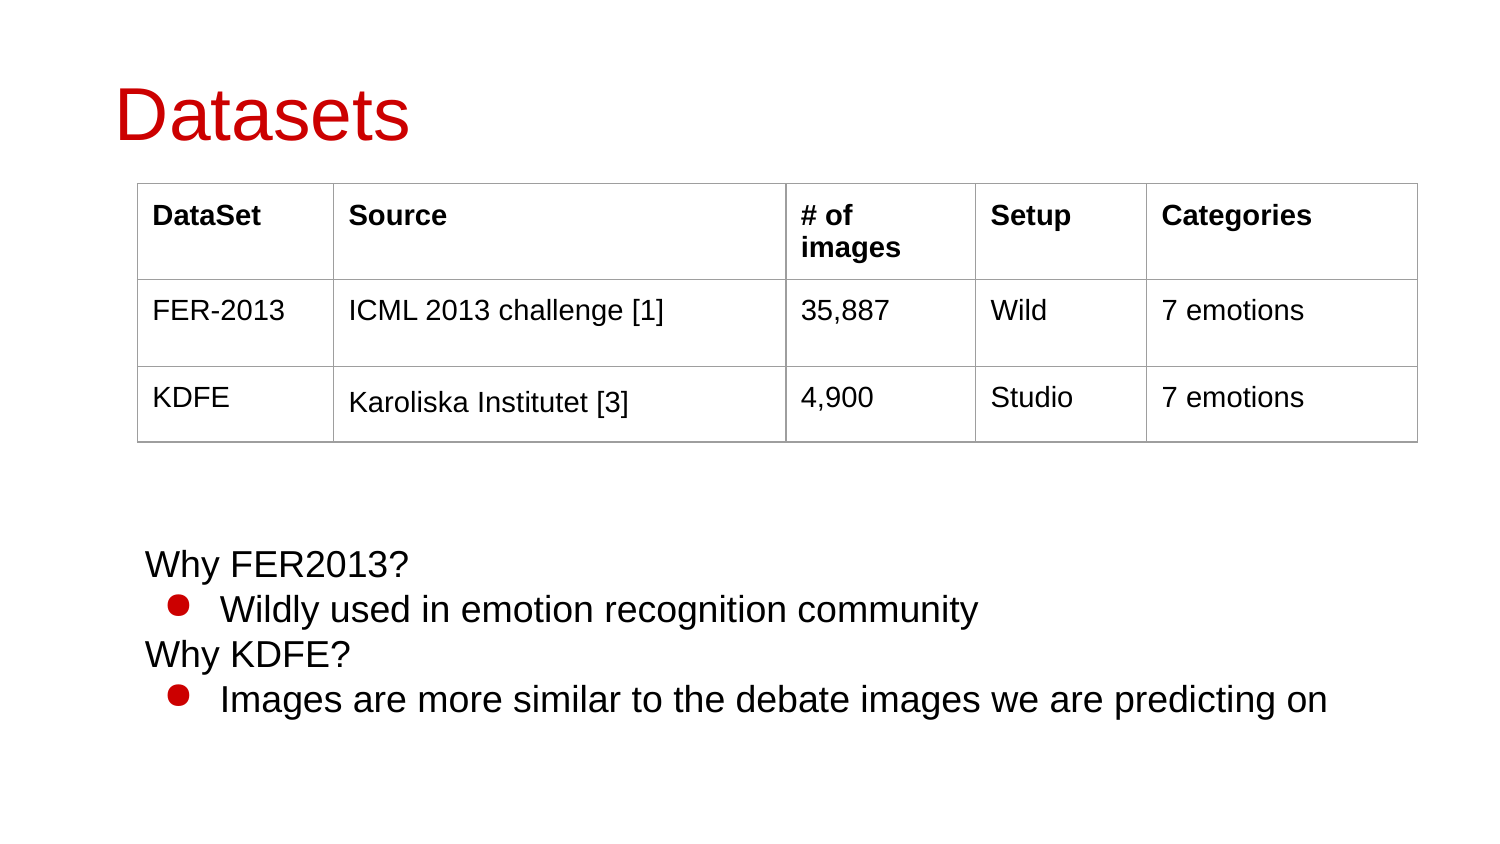

# Datasets
| DataSet | Source | # of images | Setup | Categories |
| --- | --- | --- | --- | --- |
| FER-2013 | ICML 2013 challenge [1] | 35,887 | Wild | 7 emotions |
| KDFE | Karoliska Institutet [3] | 4,900 | Studio | 7 emotions |
Why FER2013?
Wildly used in emotion recognition community
Why KDFE?
Images are more similar to the debate images we are predicting on